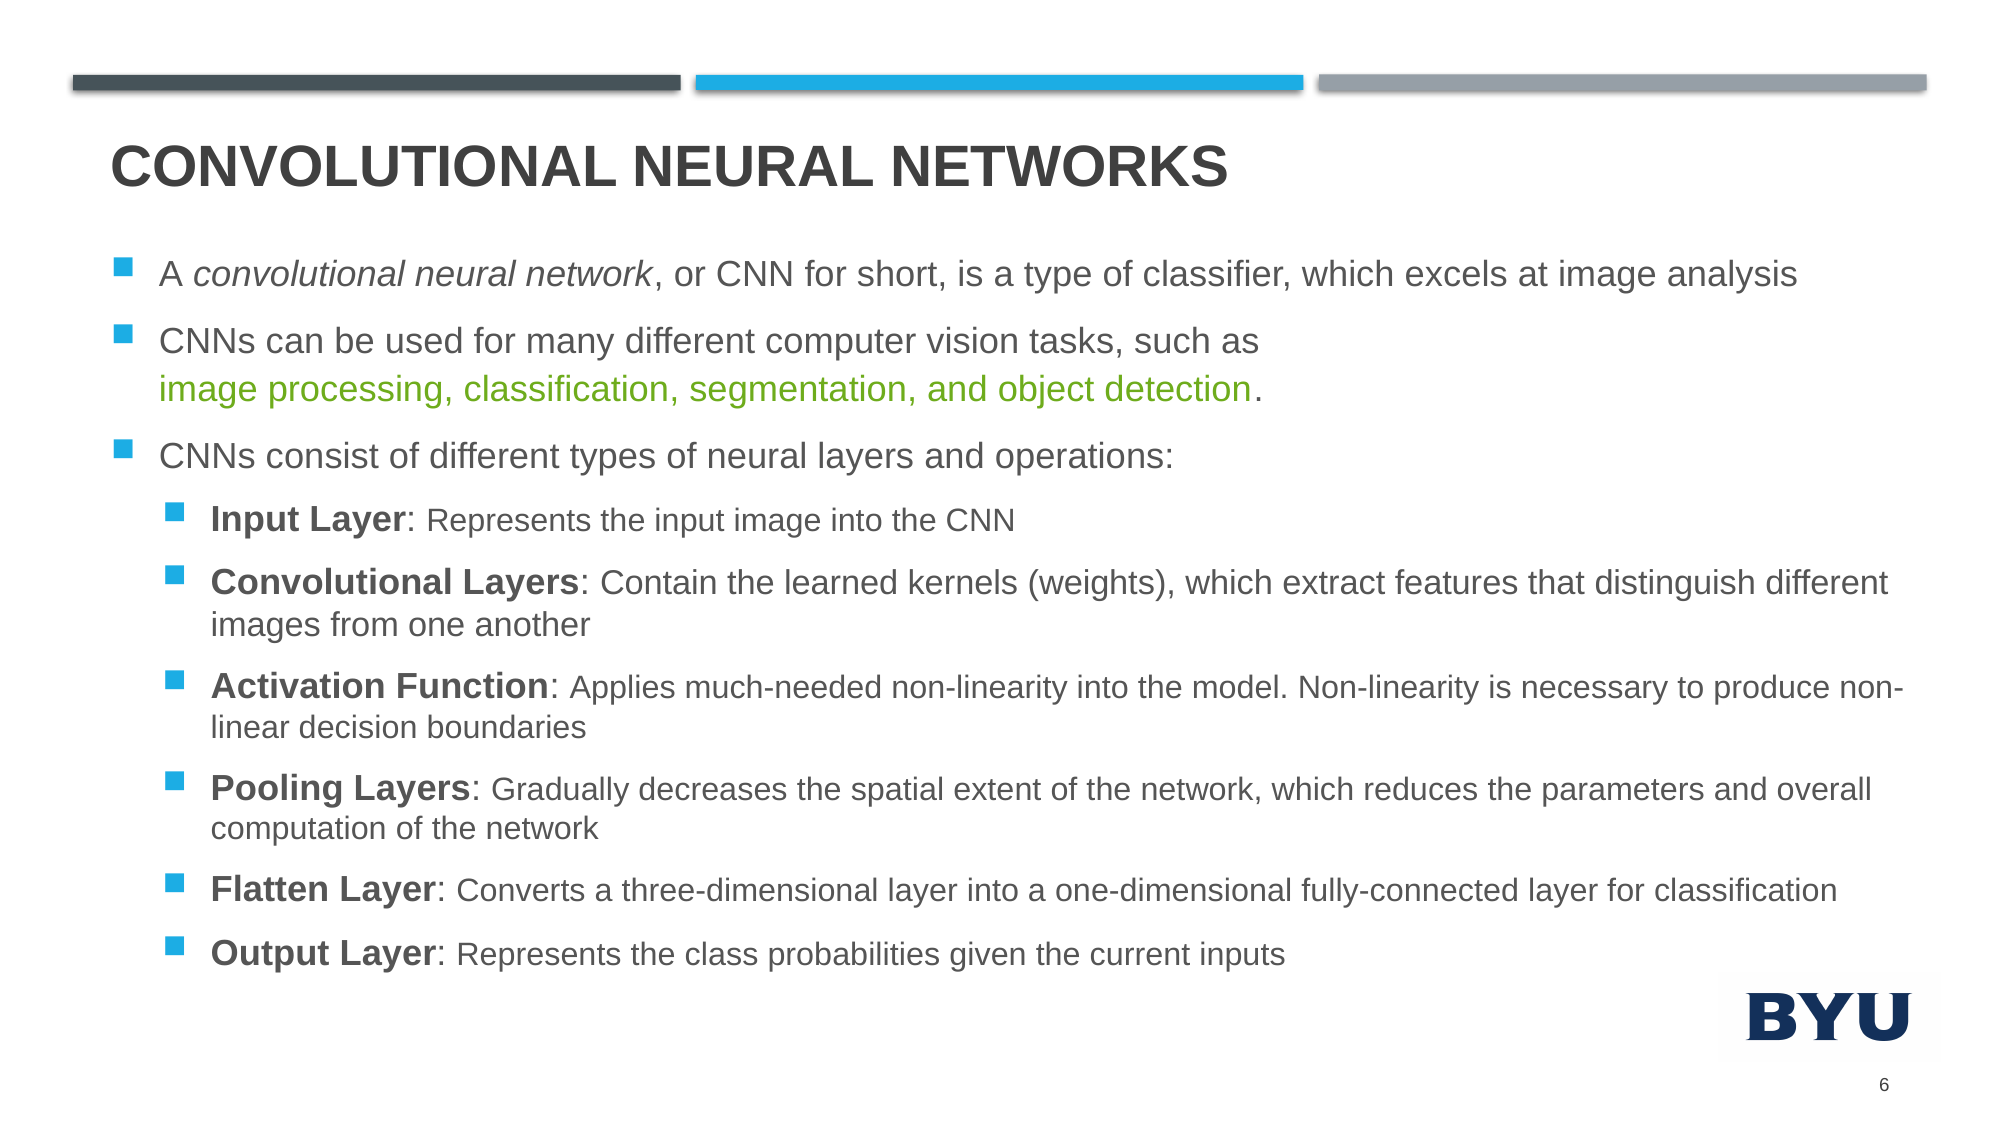

# Convolutional Neural Networks
A convolutional neural network, or CNN for short, is a type of classifier, which excels at image analysis
CNNs can be used for many different computer vision tasks, such as image processing, classification, segmentation, and object detection.
CNNs consist of different types of neural layers and operations:
Input Layer: Represents the input image into the CNN
Convolutional Layers: Contain the learned kernels (weights), which extract features that distinguish different images from one another
Activation Function: Applies much-needed non-linearity into the model. Non-linearity is necessary to produce non-linear decision boundaries
Pooling Layers: Gradually decreases the spatial extent of the network, which reduces the parameters and overall computation of the network
Flatten Layer: Converts a three-dimensional layer into a one-dimensional fully-connected layer for classification
Output Layer: Represents the class probabilities given the current inputs
6